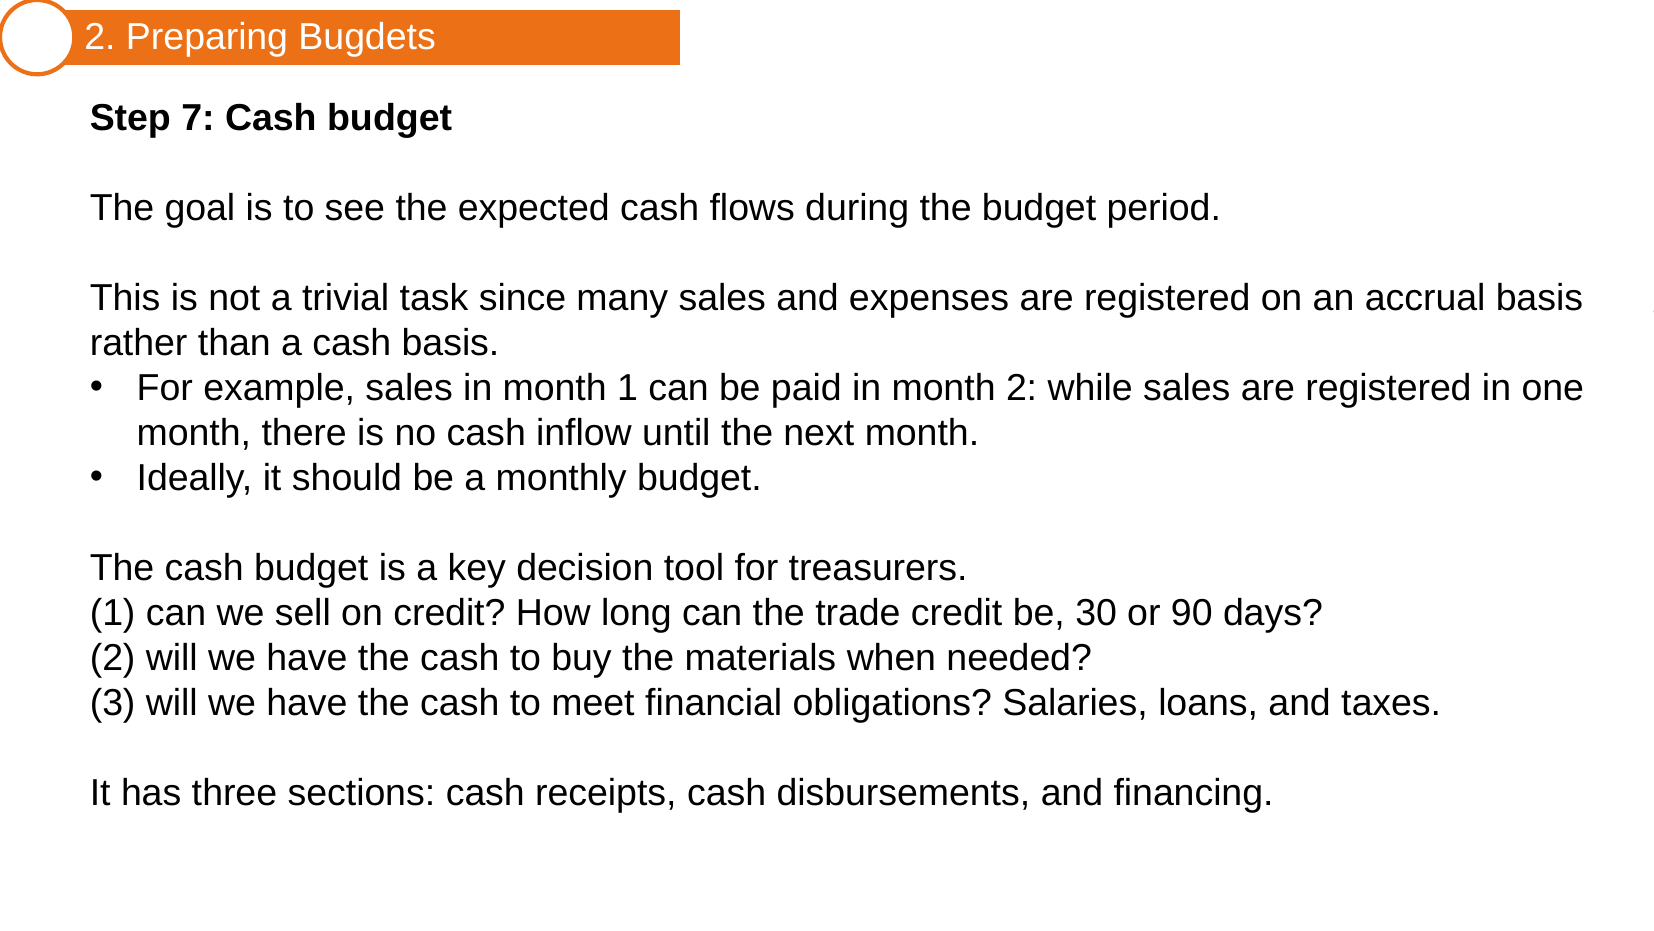

2. Preparing Bugdets

1. Master Budget
Step 7: Cash budget

The goal is to see the expected cash flows during the budget period.

This is not a trivial task since many sales and expenses are registered on an accrual basis rather than a cash basis.
For example, sales in month 1 can be paid in month 2: while sales are registered in one month, there is no cash inflow until the next month.
Ideally, it should be a monthly budget.

The cash budget is a key decision tool for treasurers.
(1) can we sell on credit? How long can the trade credit be, 30 or 90 days?
(2) will we have the cash to buy the materials when needed?
(3) will we have the cash to meet financial obligations? Salaries, loans, and taxes.

It has three sections: cash receipts, cash disbursements, and financing.

3. Budget Control